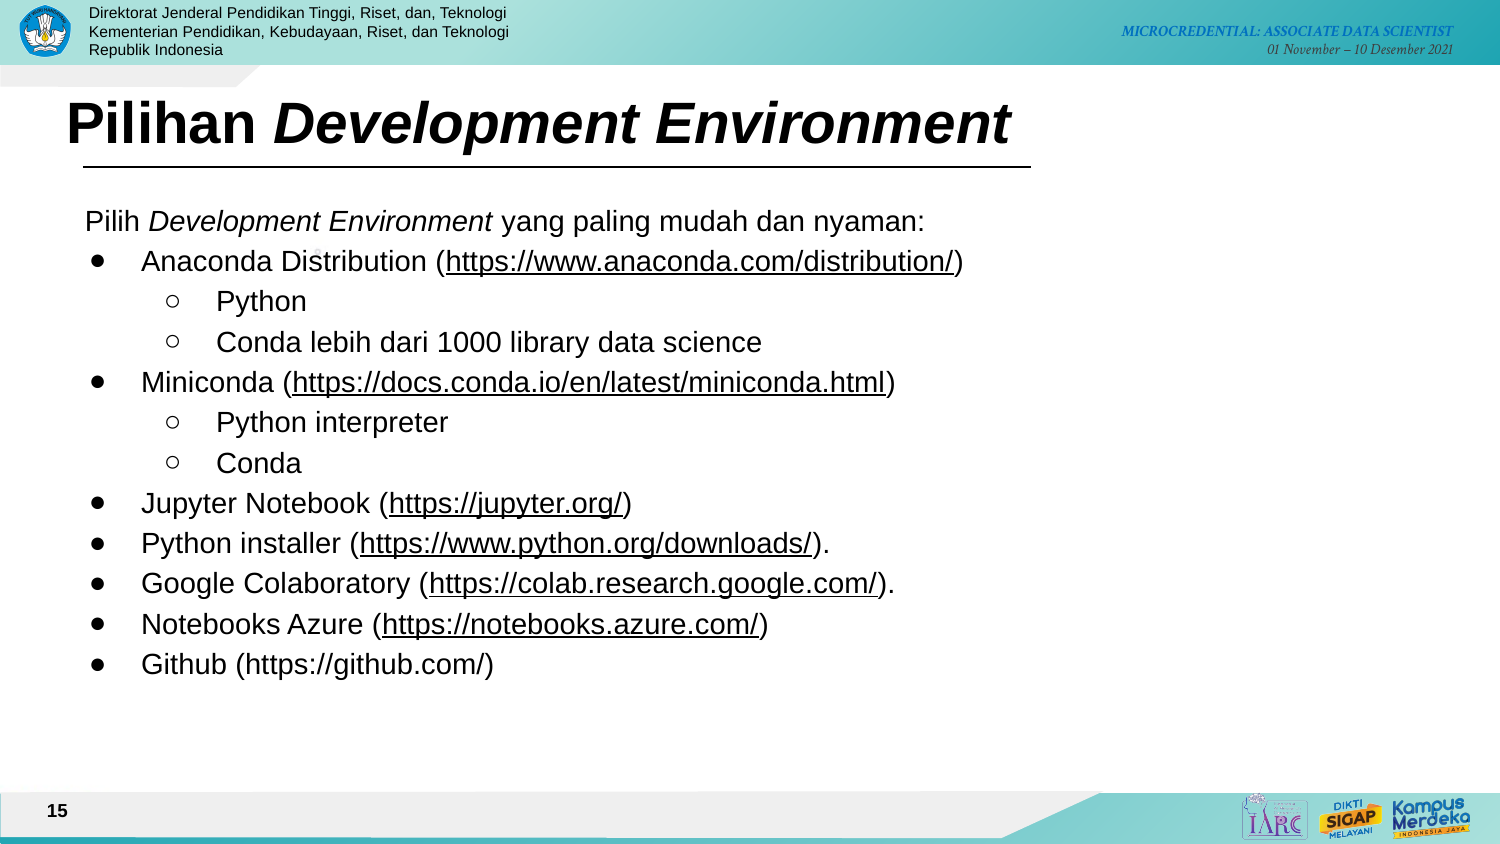

# Pilihan Development Environment
Pilih Development Environment yang paling mudah dan nyaman:
Anaconda Distribution (https://www.anaconda.com/distribution/)
Python
Conda lebih dari 1000 library data science
Miniconda (https://docs.conda.io/en/latest/miniconda.html)
Python interpreter
Conda
Jupyter Notebook (https://jupyter.org/)
Python installer (https://www.python.org/downloads/).
Google Colaboratory (https://colab.research.google.com/).
Notebooks Azure (https://notebooks.azure.com/)
Github (https://github.com/)

15